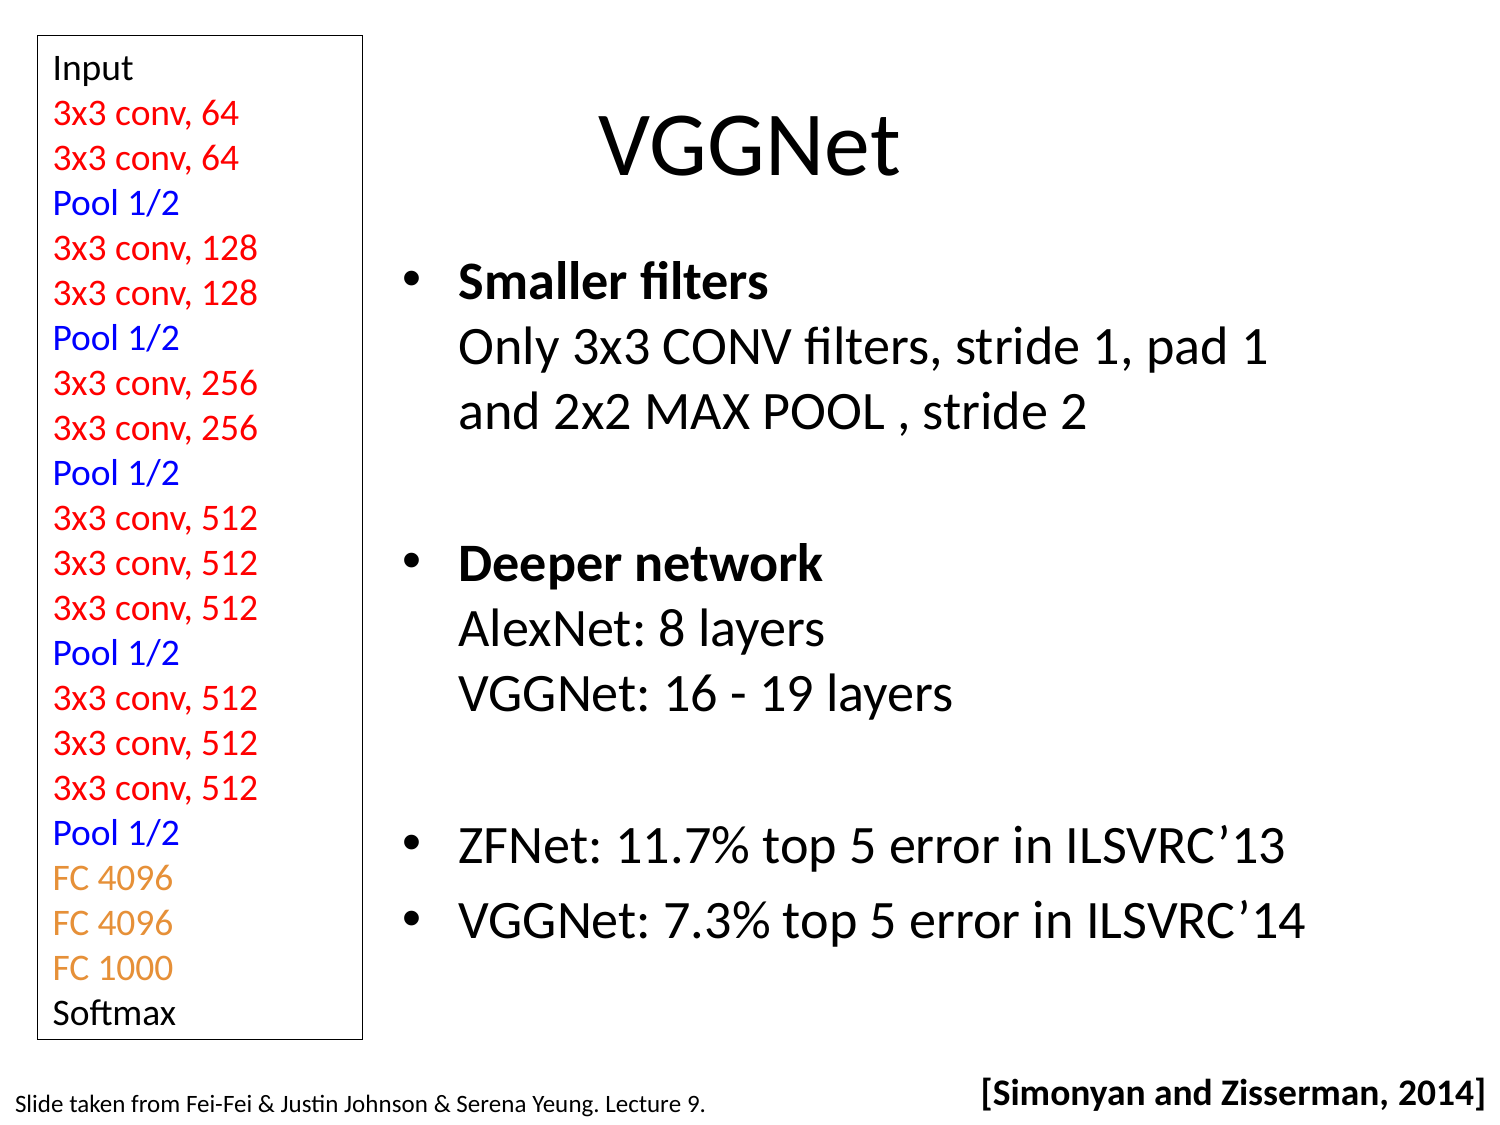

Input
3x3 conv, 64
3x3 conv, 64
Pool 1/2
3x3 conv, 128
3x3 conv, 128
Pool 1/2
3x3 conv, 256
3x3 conv, 256
Pool 1/2
3x3 conv, 512
3x3 conv, 512
3x3 conv, 512
Pool 1/2
3x3 conv, 512
3x3 conv, 512
3x3 conv, 512
Pool 1/2
FC 4096
FC 4096
FC 1000
Softmax
# VGGNet
Smaller filters
Only 3x3 CONV filters, stride 1, pad 1
and 2x2 MAX POOL , stride 2

Deeper network
AlexNet: 8 layers
VGGNet: 16 - 19 layers

ZFNet: 11.7% top 5 error in ILSVRC’13
VGGNet: 7.3% top 5 error in ILSVRC’14

 [Simonyan and Zisserman, 2014]
Slide taken from Fei-Fei & Justin Johnson & Serena Yeung. Lecture 9.